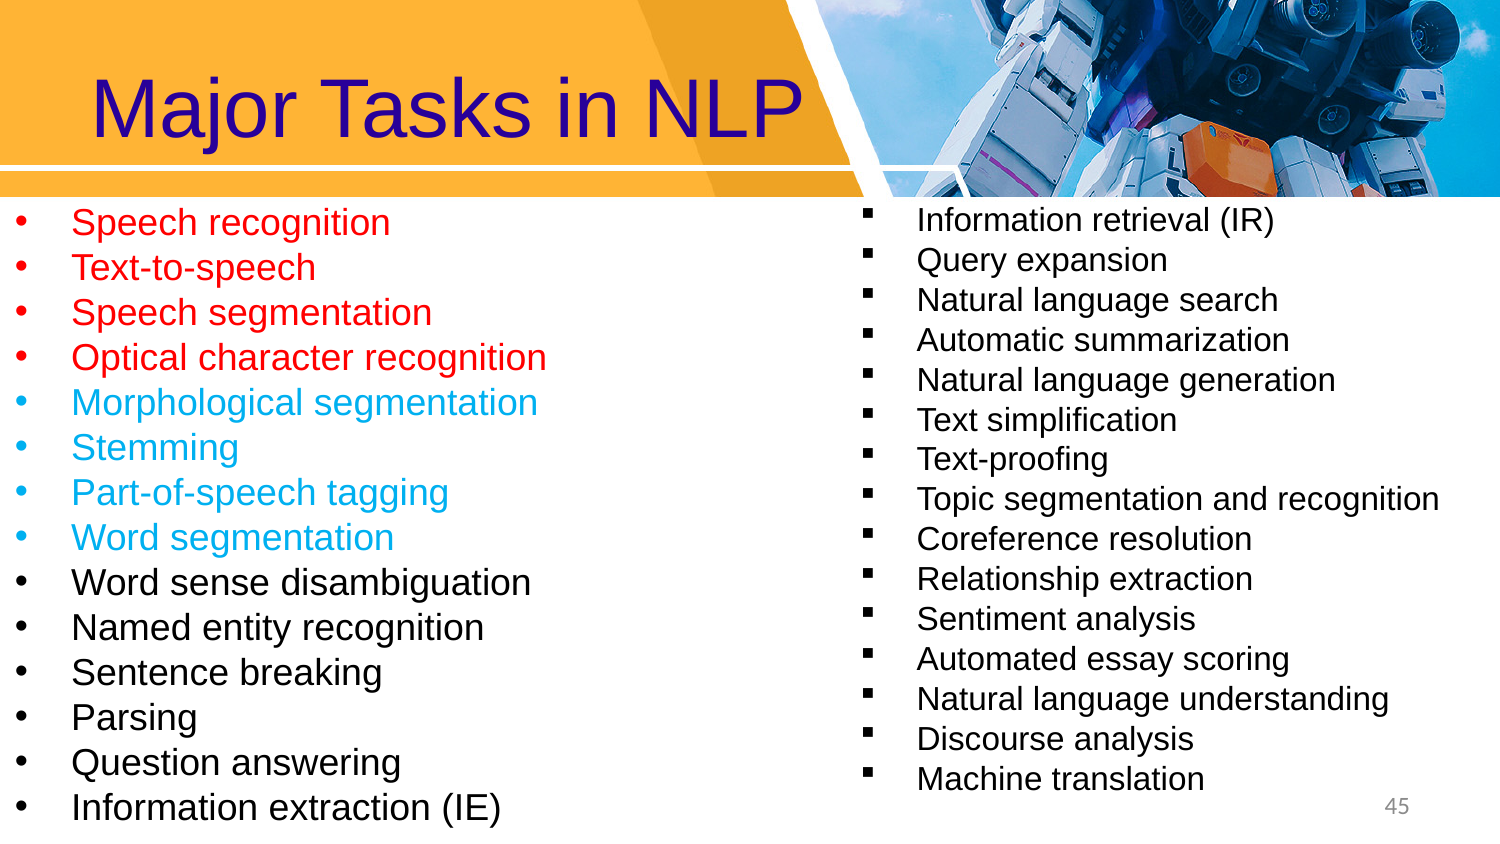

# Major Tasks in NLP
Speech recognition
Text-to-speech
Speech segmentation
Optical character recognition
Morphological segmentation
Stemming
Part-of-speech tagging
Word segmentation
Word sense disambiguation
Named entity recognition
Sentence breaking
Parsing
Question answering
Information extraction (IE)
Information retrieval (IR)
Query expansion
Natural language search
Automatic summarization
Natural language generation
Text simplification
Text-proofing
Topic segmentation and recognition
Coreference resolution
Relationship extraction
Sentiment analysis
Automated essay scoring
Natural language understanding
Discourse analysis
Machine translation
45